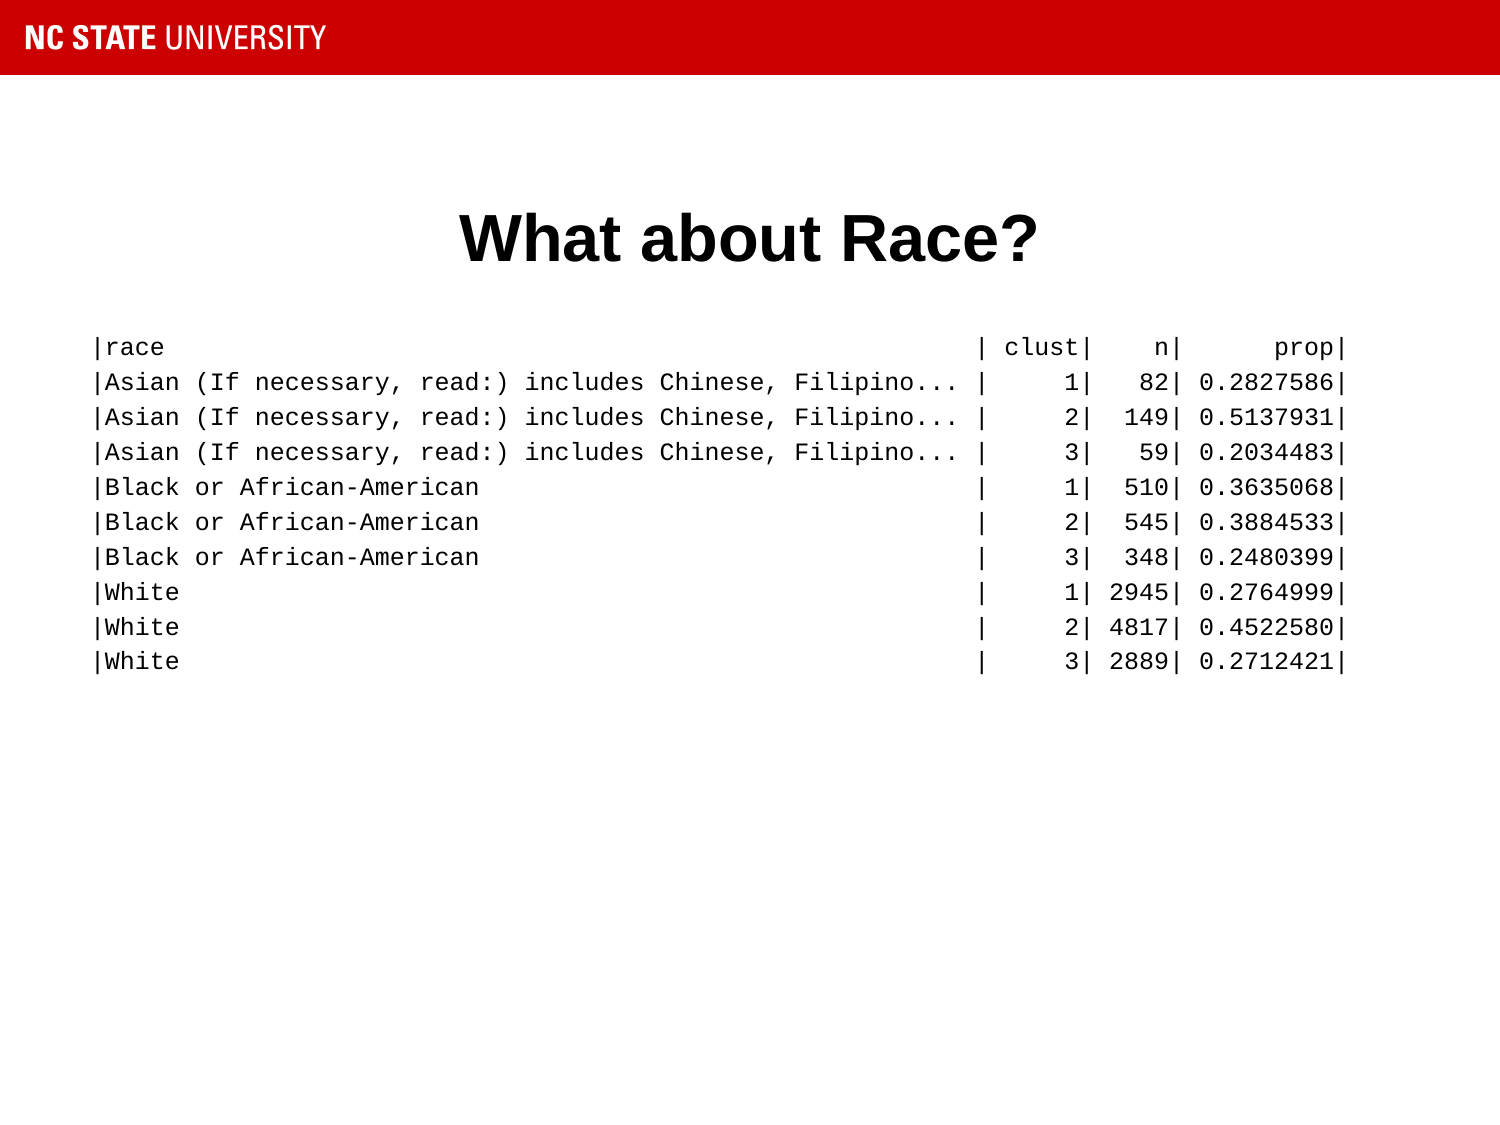

# What about Race?
|race                                                      | clust|    n|      prop|
|Asian (If necessary, read:) includes Chinese, Filipino... |     1|   82| 0.2827586|
|Asian (If necessary, read:) includes Chinese, Filipino... |     2|  149| 0.5137931|
|Asian (If necessary, read:) includes Chinese, Filipino... |     3|   59| 0.2034483|
|Black or African-American                                 |     1|  510| 0.3635068|
|Black or African-American                                 |     2|  545| 0.3884533|
|Black or African-American                                 |     3|  348| 0.2480399|
|White                                                     |     1| 2945| 0.2764999|
|White                                                     |     2| 4817| 0.4522580|
|White                                                     |     3| 2889| 0.2712421|